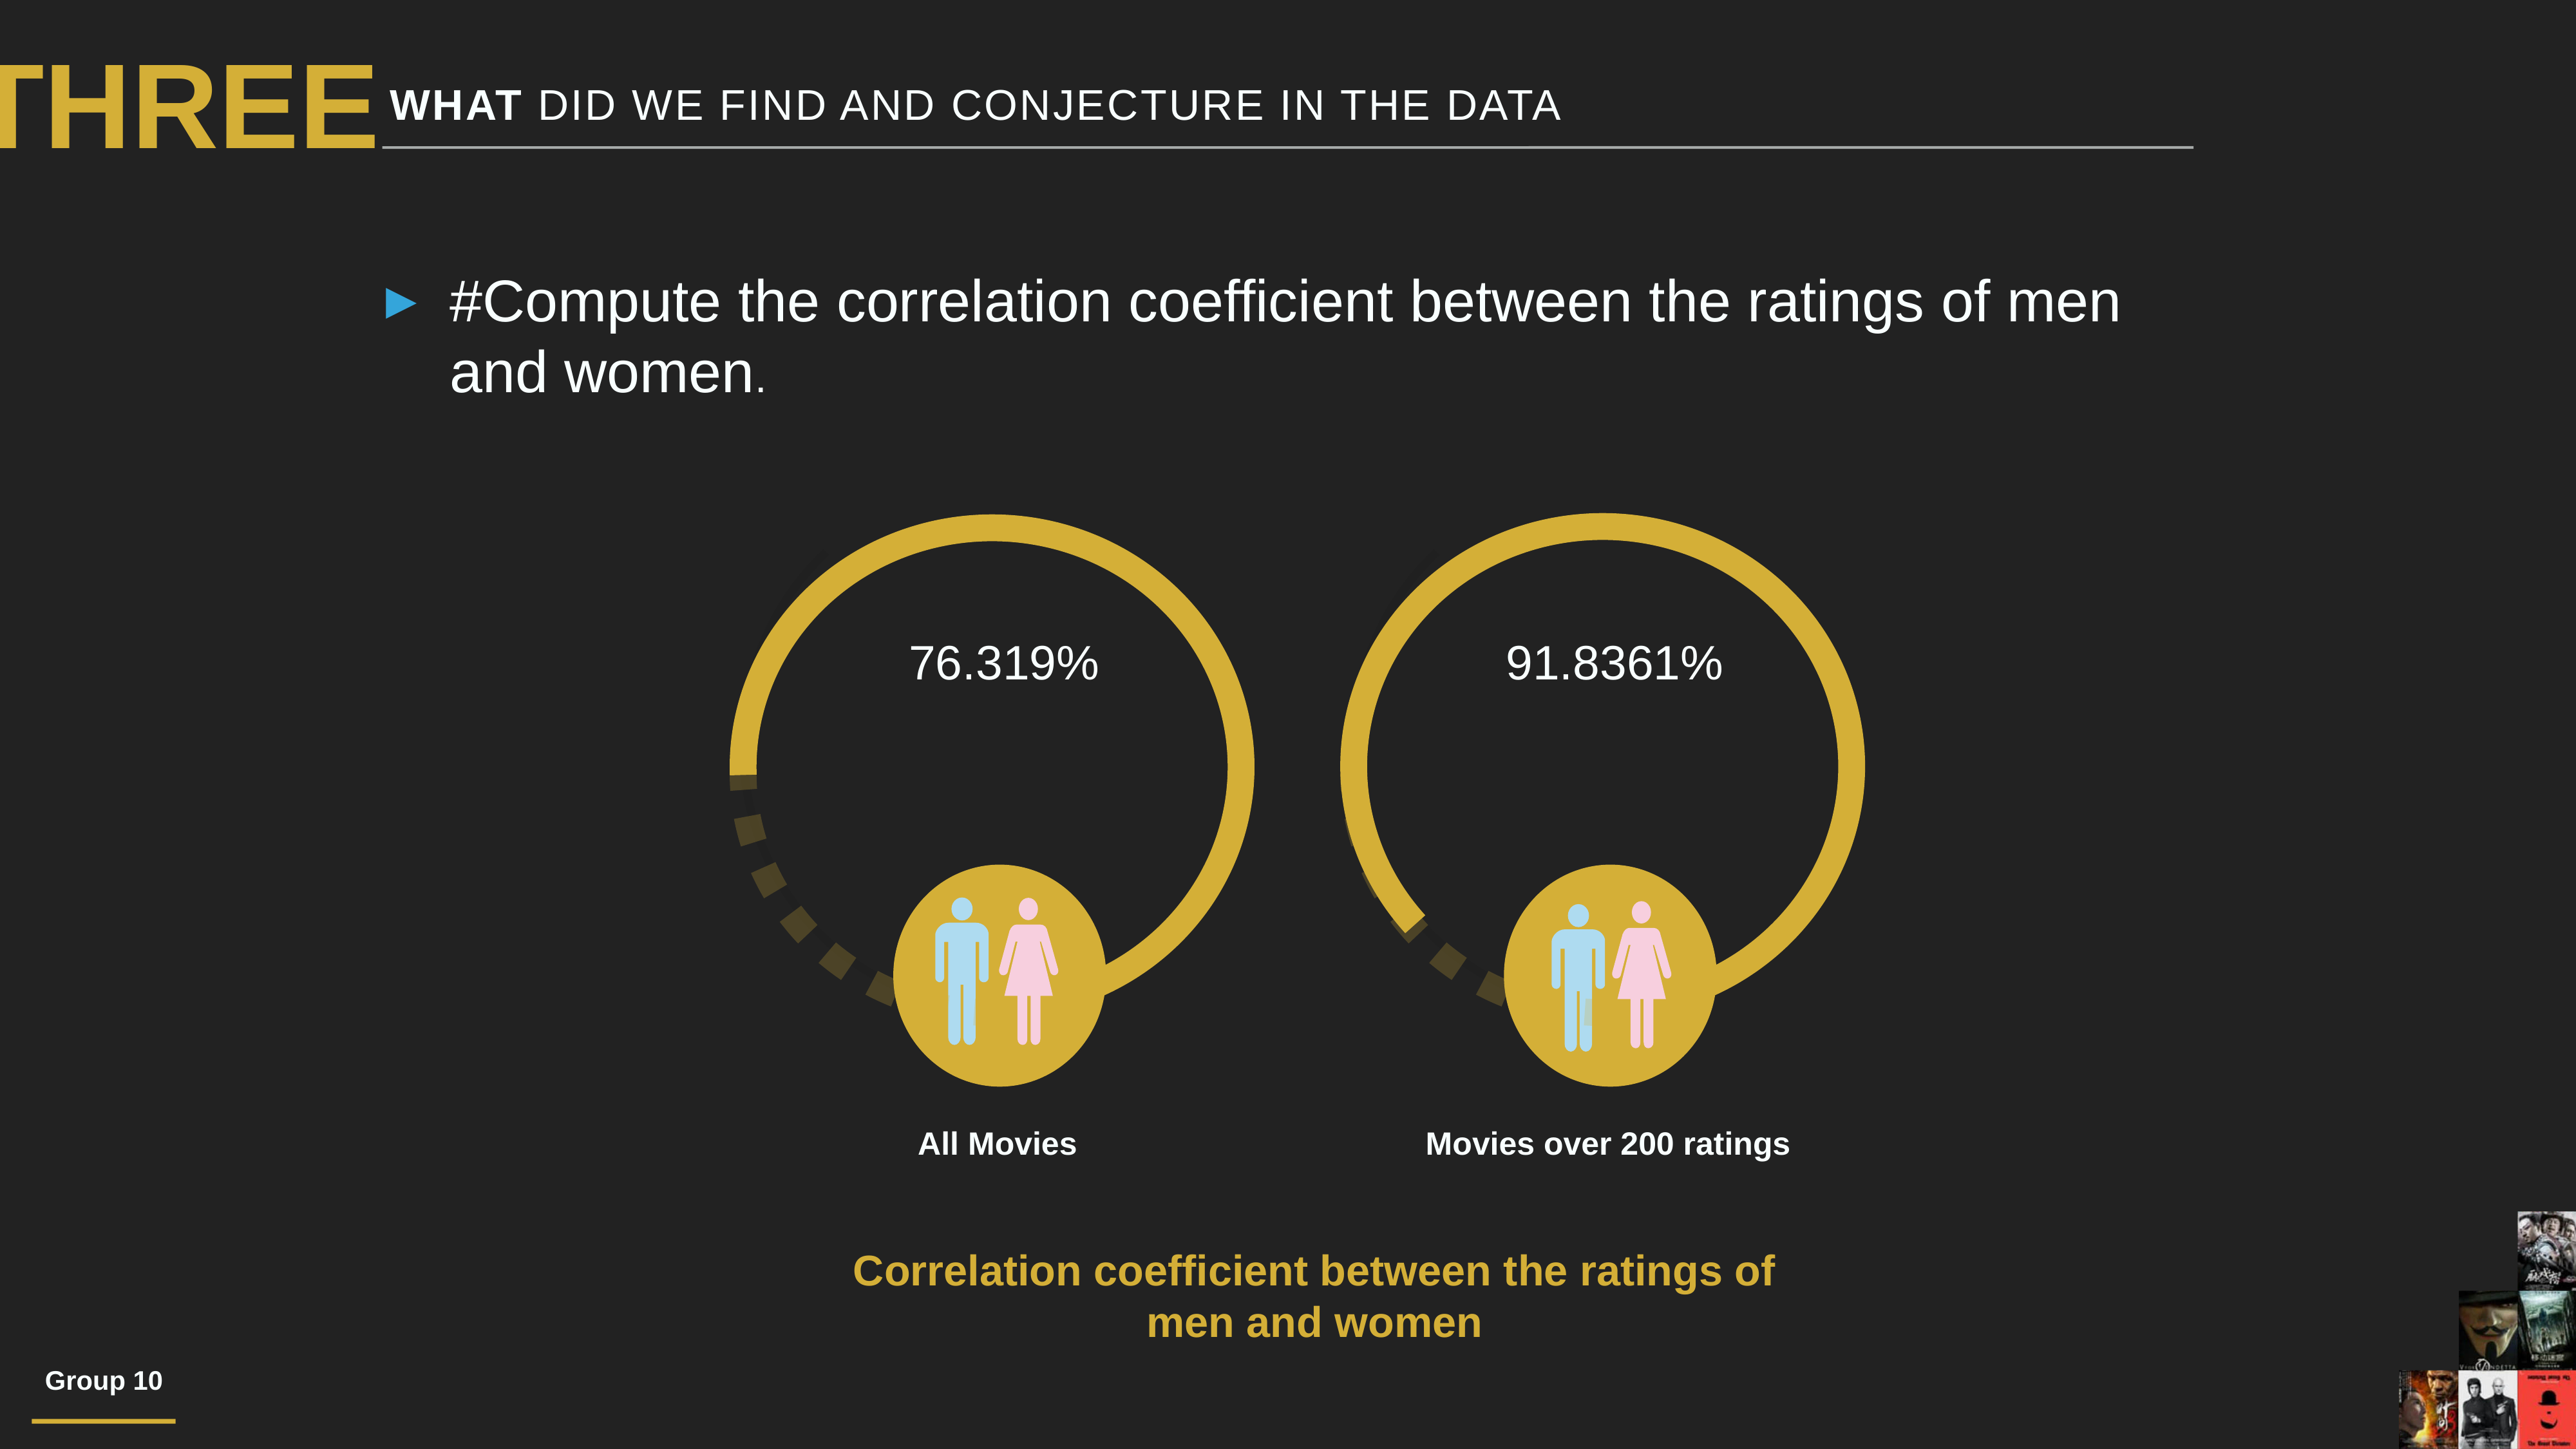

three
What did we find and conjecture in the data
#Compute the correlation coefficient between the ratings of men and women.

76.319%

All Movies

91.8361%

Movies over 200 ratings
Correlation coefficient between the ratings of men and women